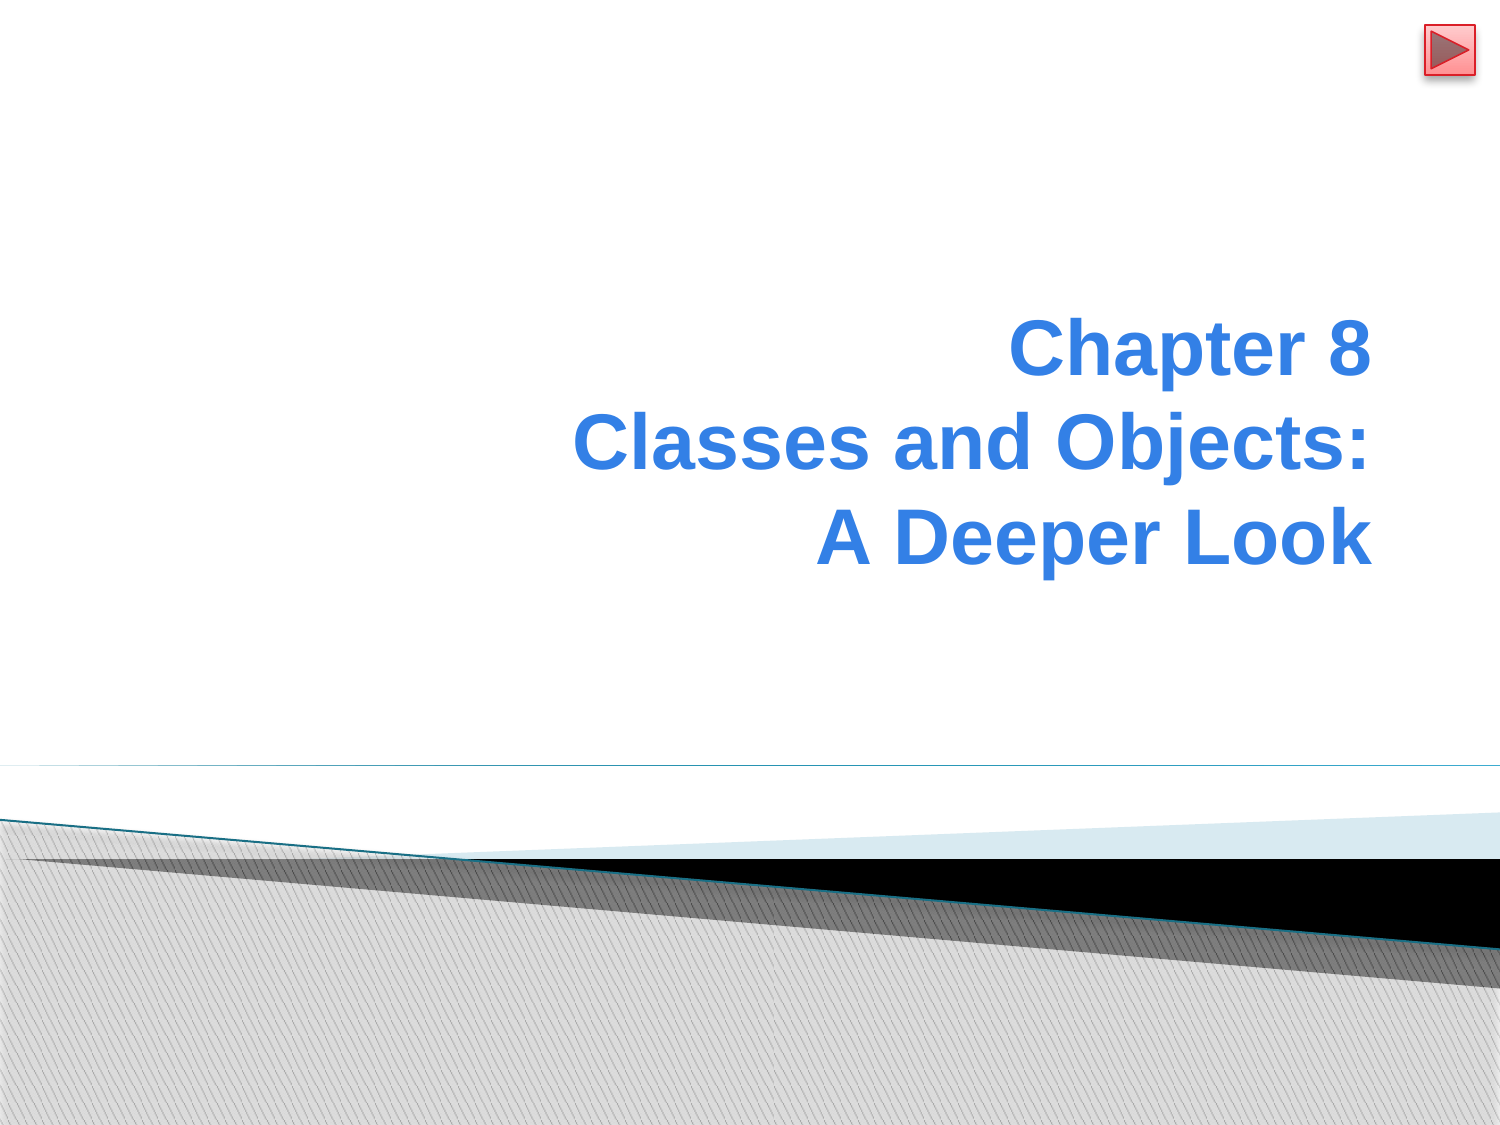

# Chapter 8 Classes and Objects: A Deeper Look